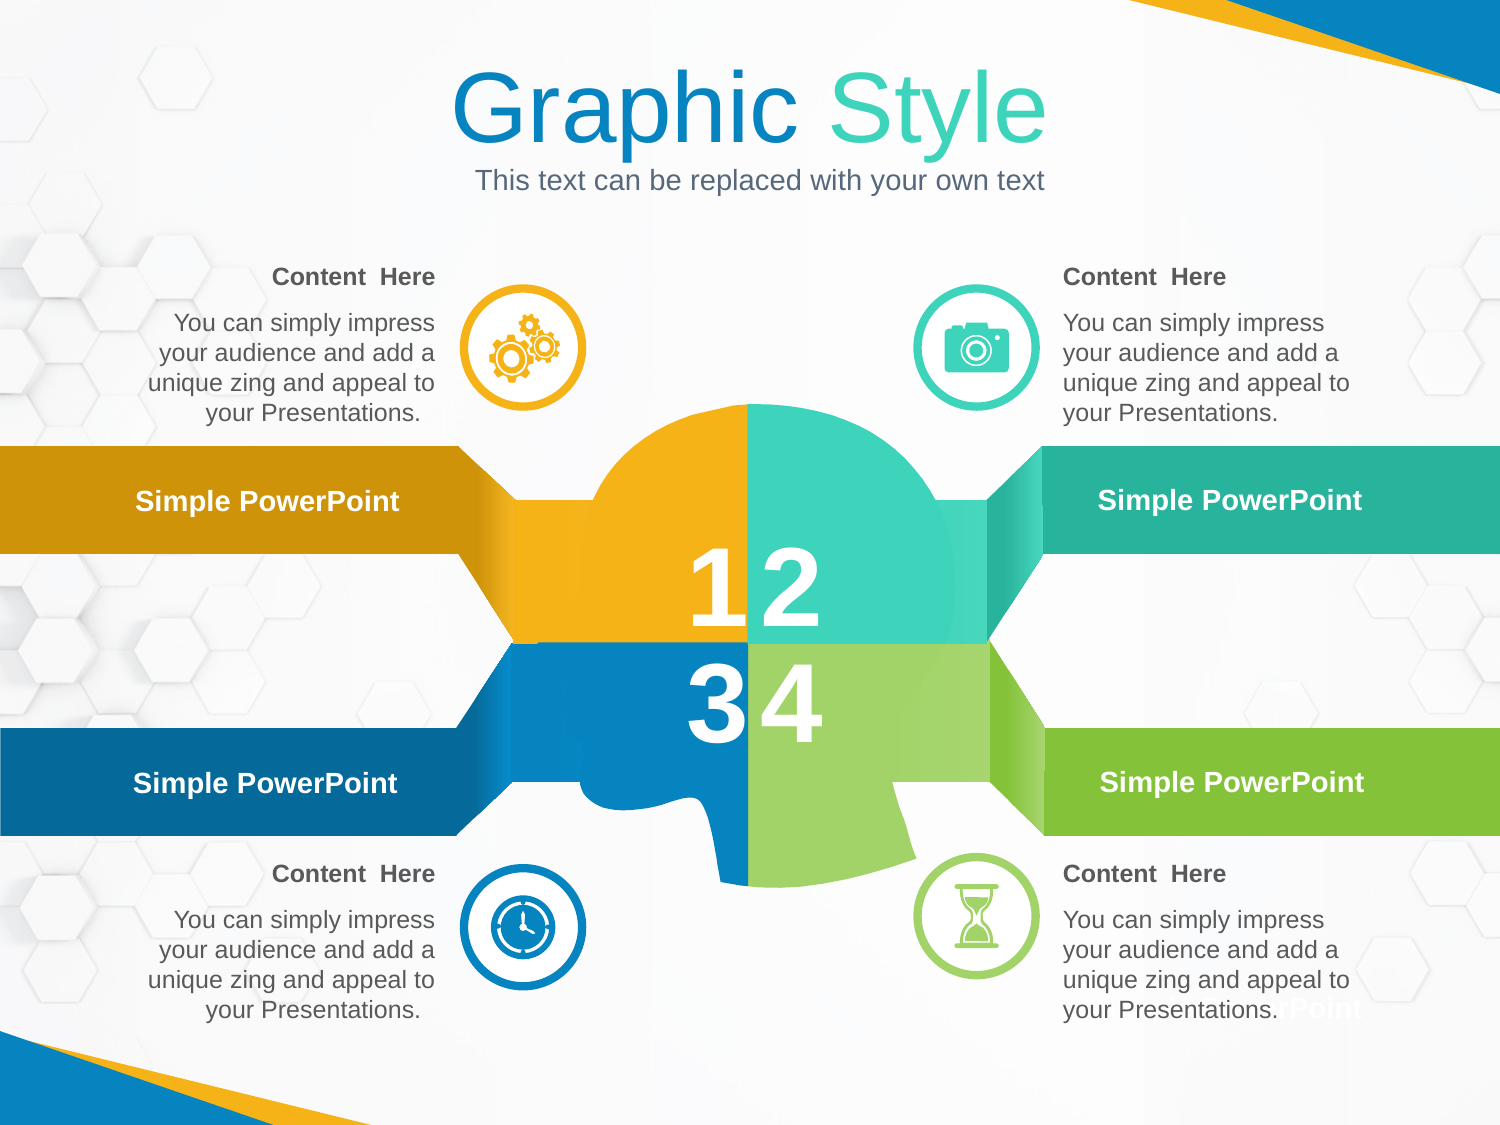

# Graphic Style
This text can be replaced with your own text
Content  Here
You can simply impress your audience and add a unique zing and appeal to your Presentations.
Content  Here
You can simply impress your audience and add a unique zing and appeal to your Presentations.

Simple PowerPoint
Simple PowerPoint
1
2
3
4

Simple PowerPoint
Simple PowerPoint
Content  Here
You can simply impress your audience and add a unique zing and appeal to your Presentations.
Content  Here
You can simply impress your audience and add a unique zing and appeal to your Presentations.

Simple PowerPoint